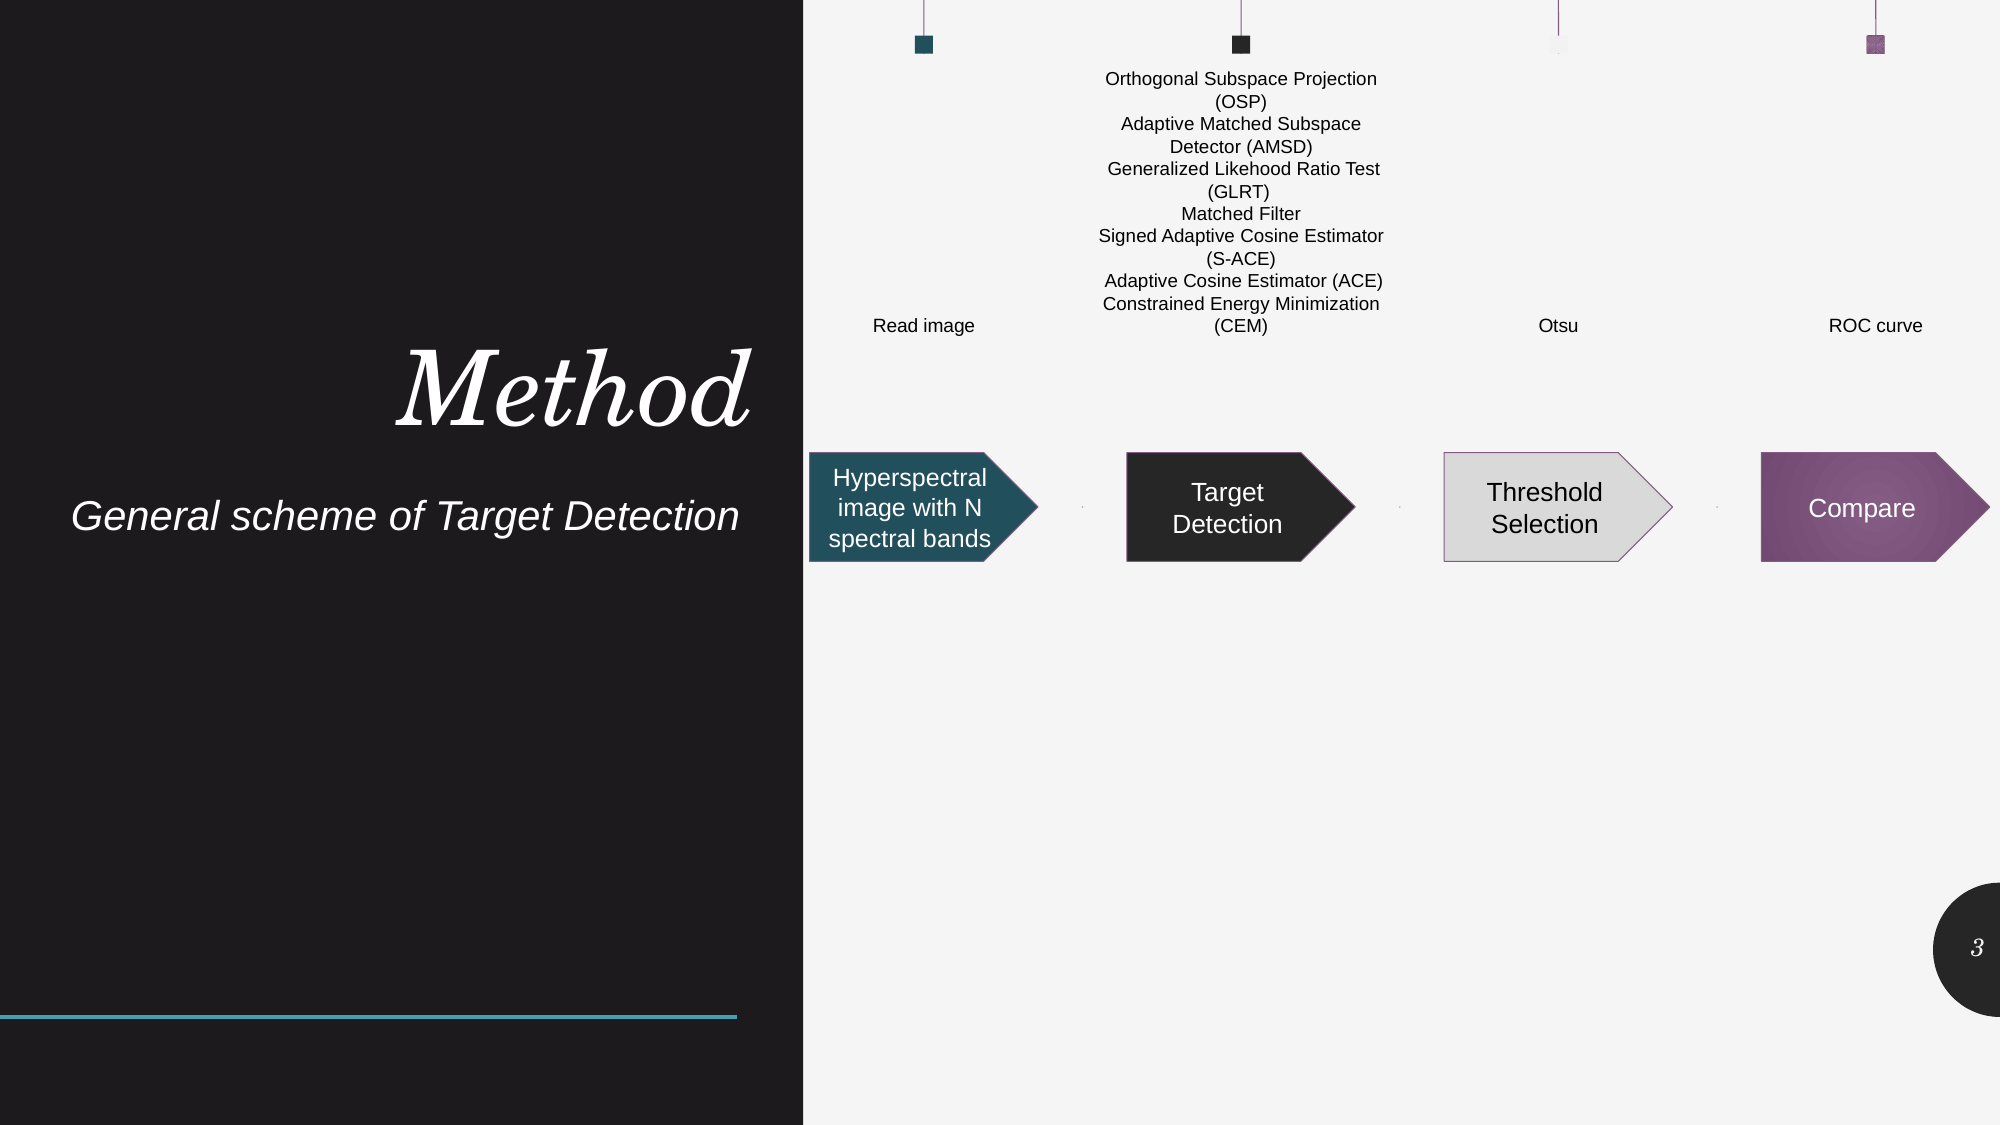

Hyperspectral image with N spectral bands
Read image
Target Detection
Otsu
Threshold Selection
Orthogonal Subspace Projection (OSP)
Adaptive Matched Subspace Detector (AMSD)
Compare
ROC curve
 Generalized Likehood Ratio Test (GLRT)
Matched Filter
Signed Adaptive Cosine Estimator (S-ACE)
 Adaptive Cosine Estimator (ACE)
Constrained Energy Minimization (CEM)
# Method
General scheme of Target Detection

3